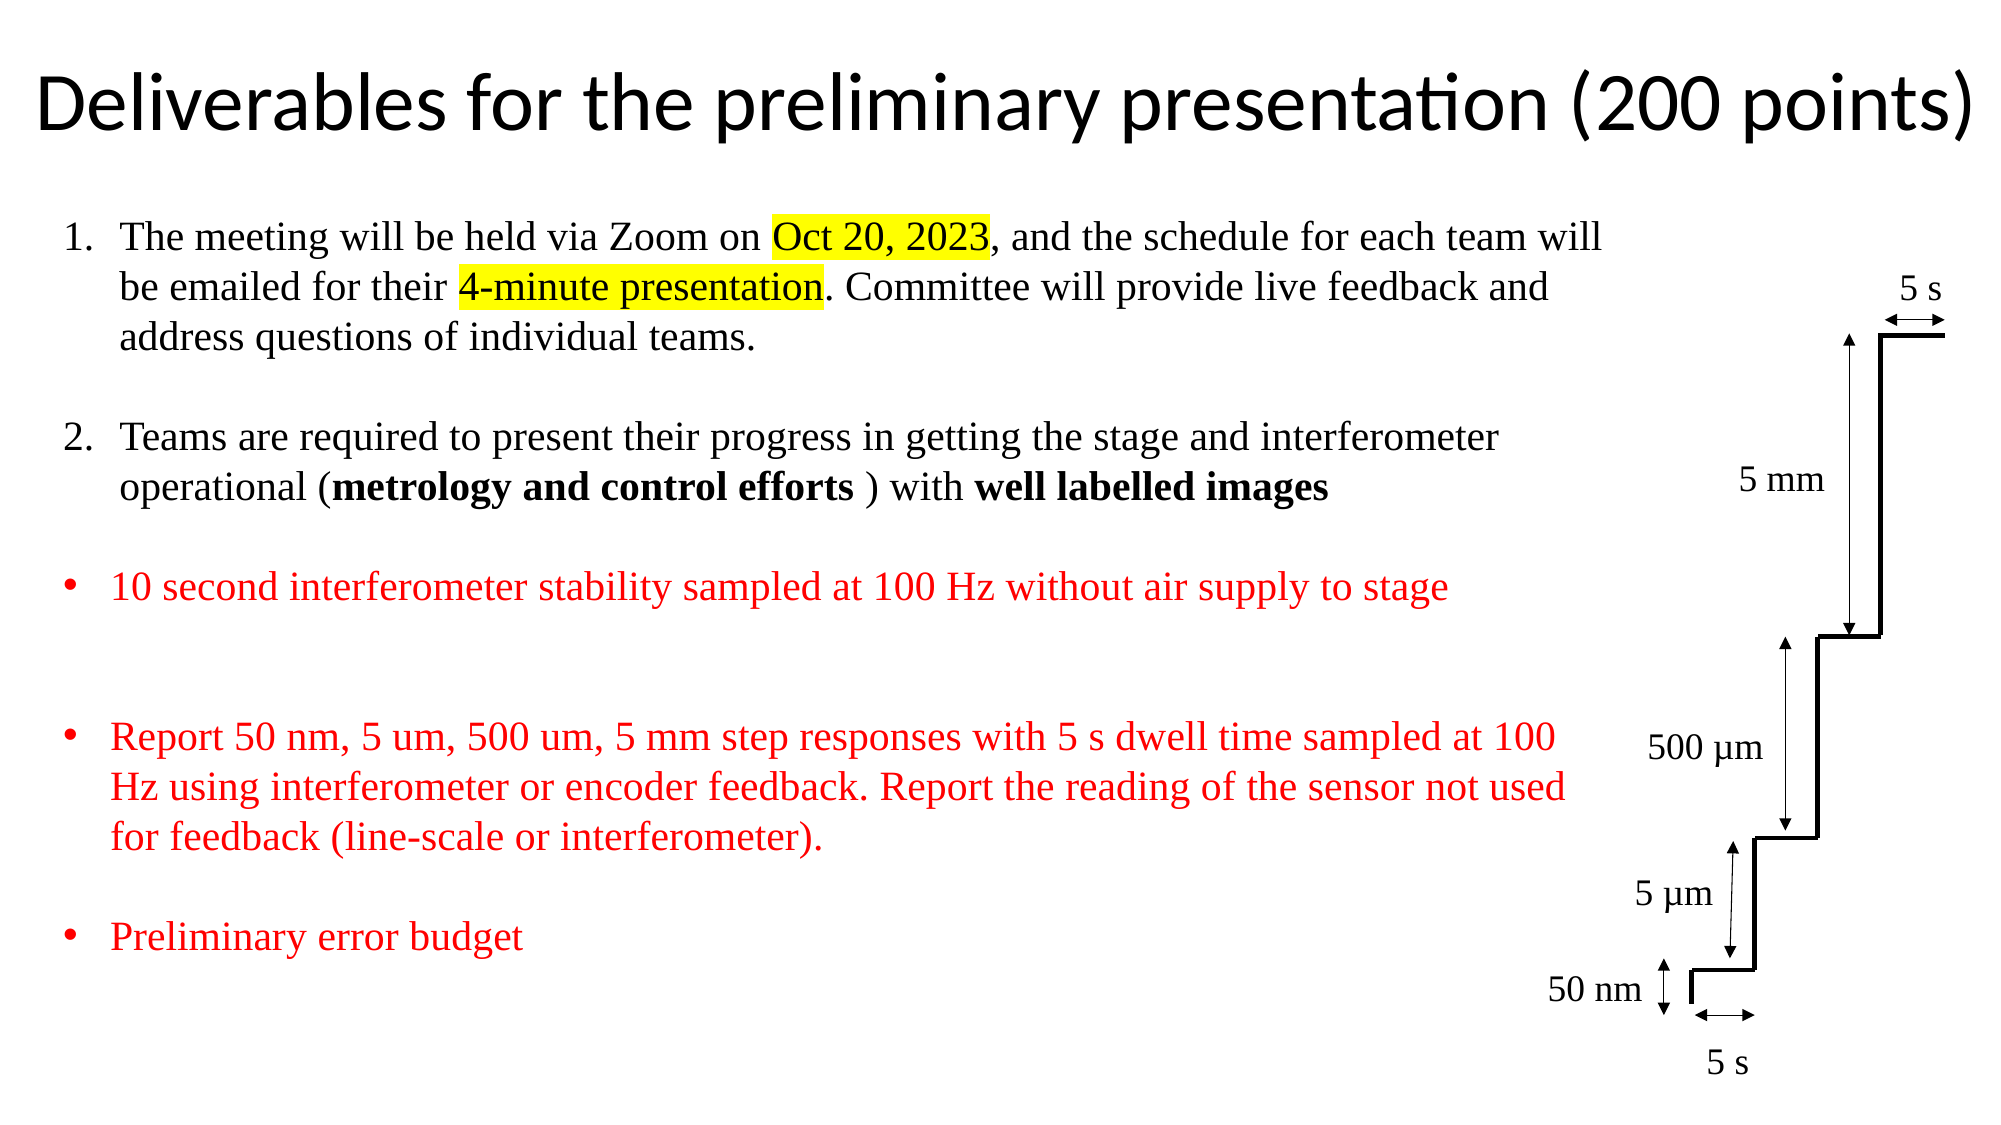

Deliverables for the preliminary presentation (200 points)
The meeting will be held via Zoom on Oct 20, 2023, and the schedule for each team will be emailed for their 4-minute presentation. Committee will provide live feedback and address questions of individual teams.

Teams are required to present their progress in getting the stage and interferometer operational (metrology and control efforts ) with well labelled images

10 second interferometer stability sampled at 100 Hz without air supply to stage

Report 50 nm, 5 um, 500 um, 5 mm step responses with 5 s dwell time sampled at 100 Hz using interferometer or encoder feedback. Report the reading of the sensor not used for feedback (line-scale or interferometer).

Preliminary error budget
5 s
5 mm
500 µm
5 µm
50 nm
5 s